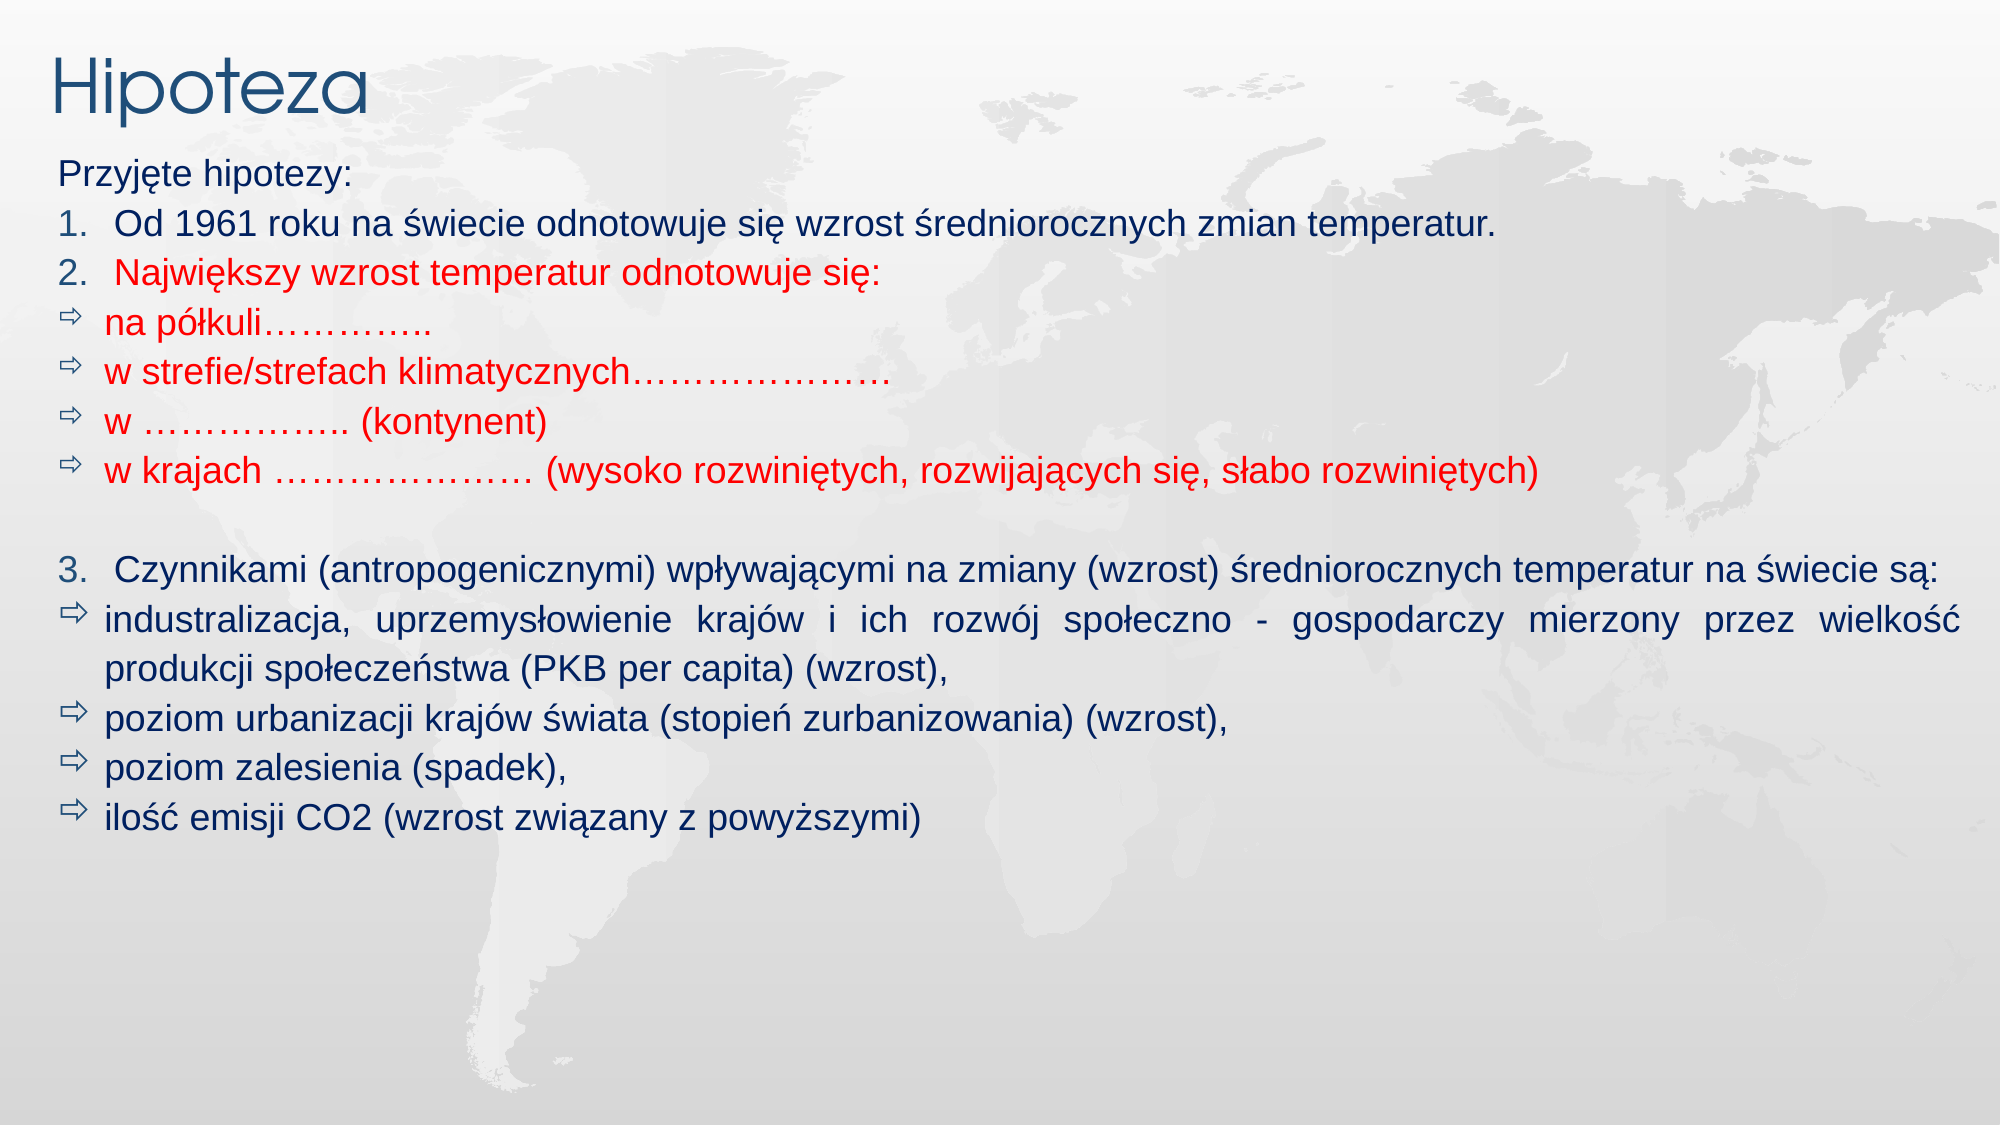

# Hipoteza
Przyjęte hipotezy:
Od 1961 roku na świecie odnotowuje się wzrost średniorocznych zmian temperatur.
Największy wzrost temperatur odnotowuje się:
na półkuli…………..
w strefie/strefach klimatycznych…………………
w …………….. (kontynent)
w krajach ………………… (wysoko rozwiniętych, rozwijających się, słabo rozwiniętych)

Czynnikami (antropogenicznymi) wpływającymi na zmiany (wzrost) średniorocznych temperatur na świecie są:
industralizacja, uprzemysłowienie krajów i ich rozwój społeczno - gospodarczy mierzony przez wielkość produkcji społeczeństwa (PKB per capita) (wzrost),
poziom urbanizacji krajów świata (stopień zurbanizowania) (wzrost),
poziom zalesienia (spadek),
ilość emisji CO2 (wzrost związany z powyższymi)